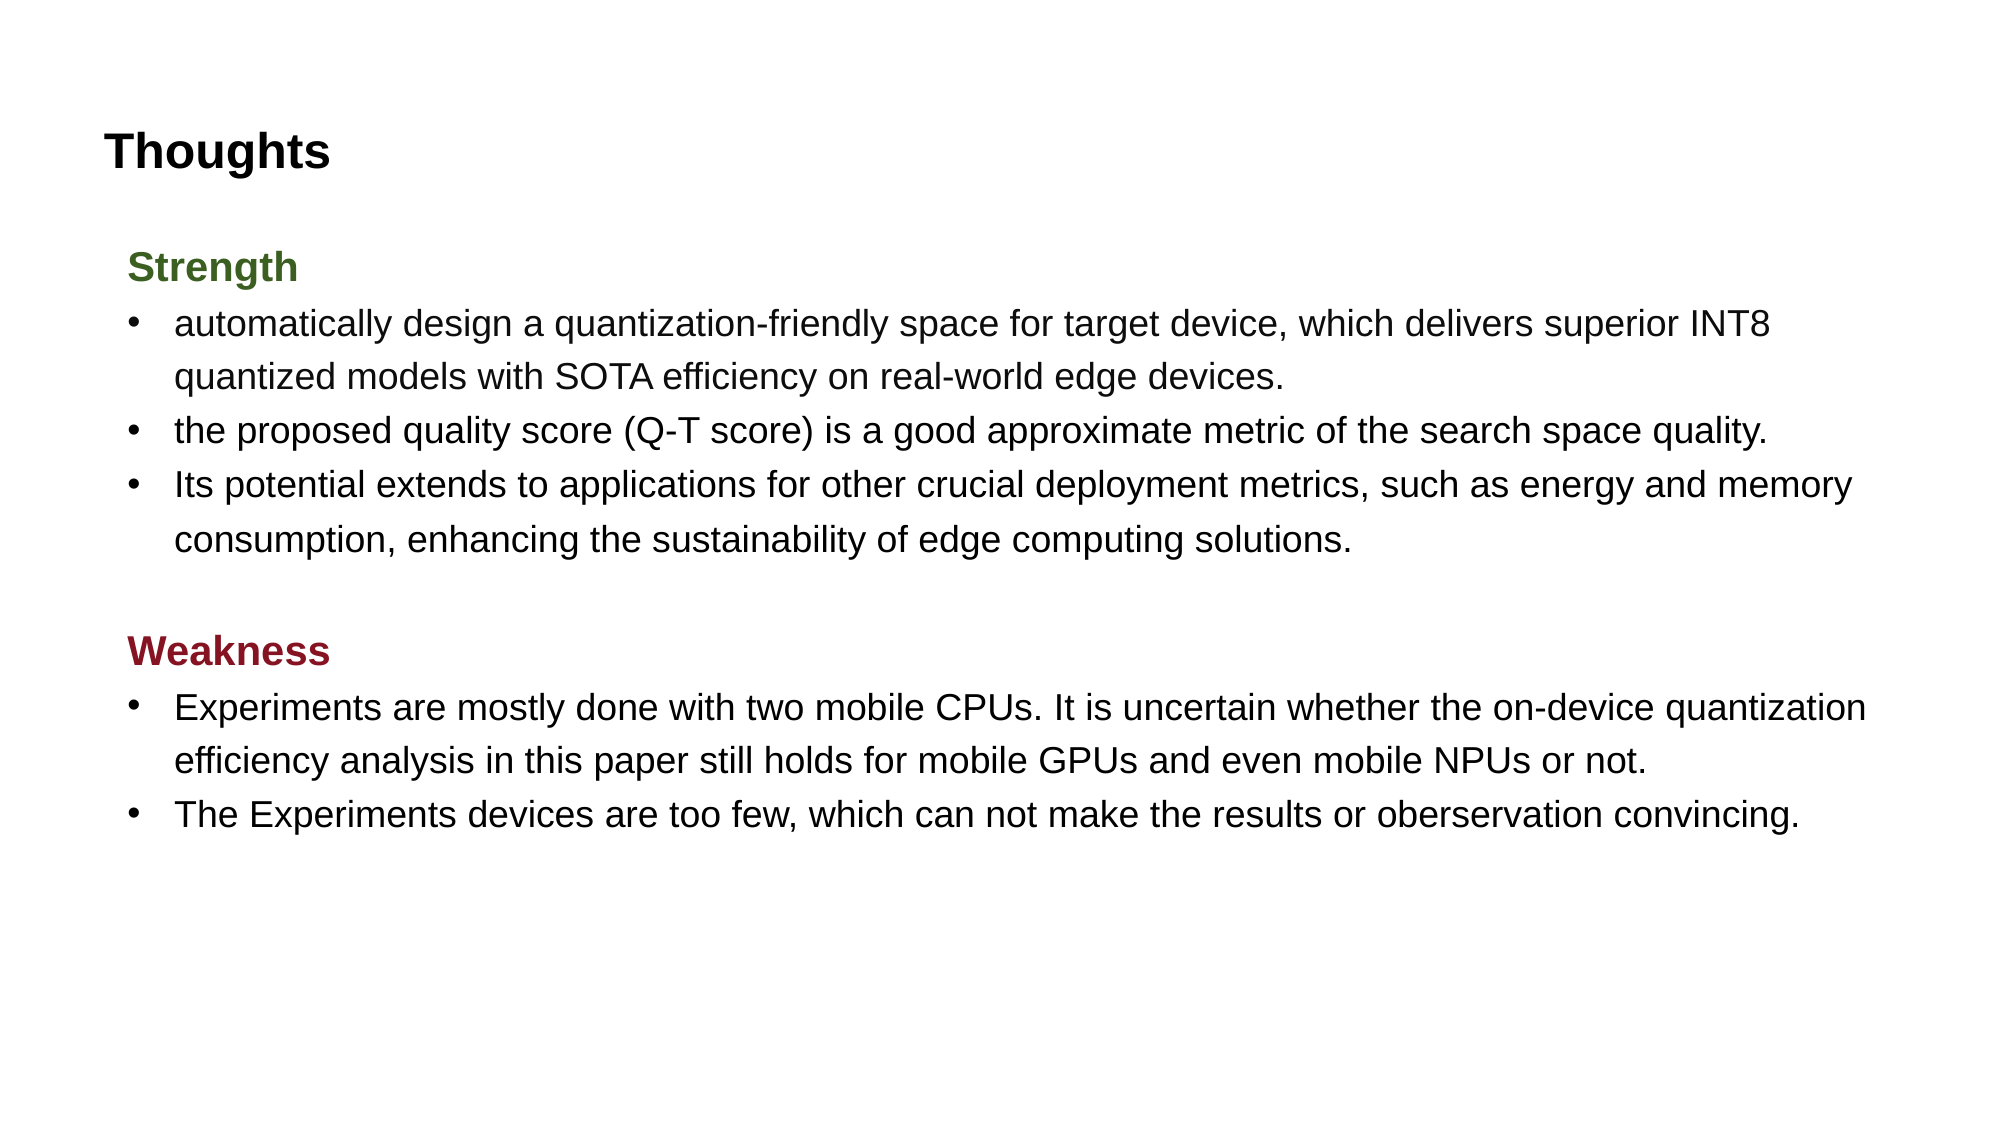

Thoughts
Strength
automatically design a quantization-friendly space for target device, which delivers superior INT8 quantized models with SOTA efficiency on real-world edge devices.
the proposed quality score (Q-T score) is a good approximate metric of the search space quality.
Its potential extends to applications for other crucial deployment metrics, such as energy and memory consumption, enhancing the sustainability of edge computing solutions.

Weakness
Experiments are mostly done with two mobile CPUs. It is uncertain whether the on-device quantization efficiency analysis in this paper still holds for mobile GPUs and even mobile NPUs or not.
The Experiments devices are too few, which can not make the results or oberservation convincing.